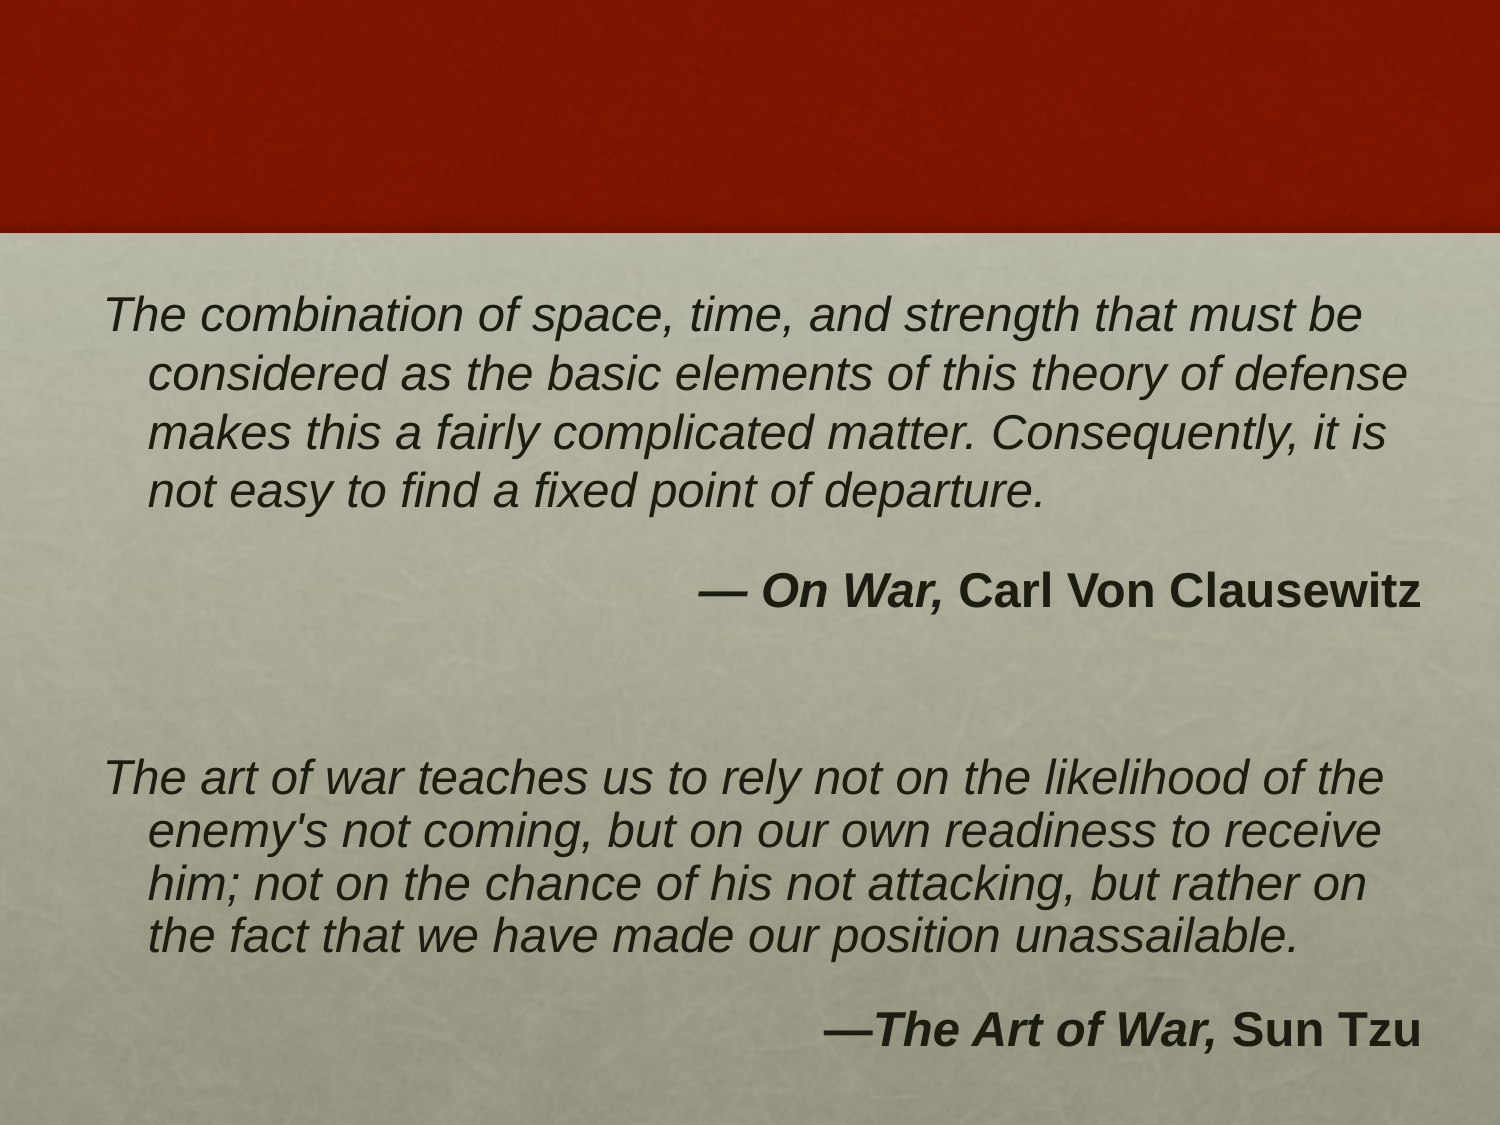

The combination of space, time, and strength that must be considered as the basic elements of this theory of defense makes this a fairly complicated matter. Consequently, it is not easy to find a fixed point of departure.
	— On War, Carl Von Clausewitz

The art of war teaches us to rely not on the likelihood of the enemy's not coming, but on our own readiness to receive him; not on the chance of his not attacking, but rather on the fact that we have made our position unassailable.
	—The Art of War, Sun Tzu